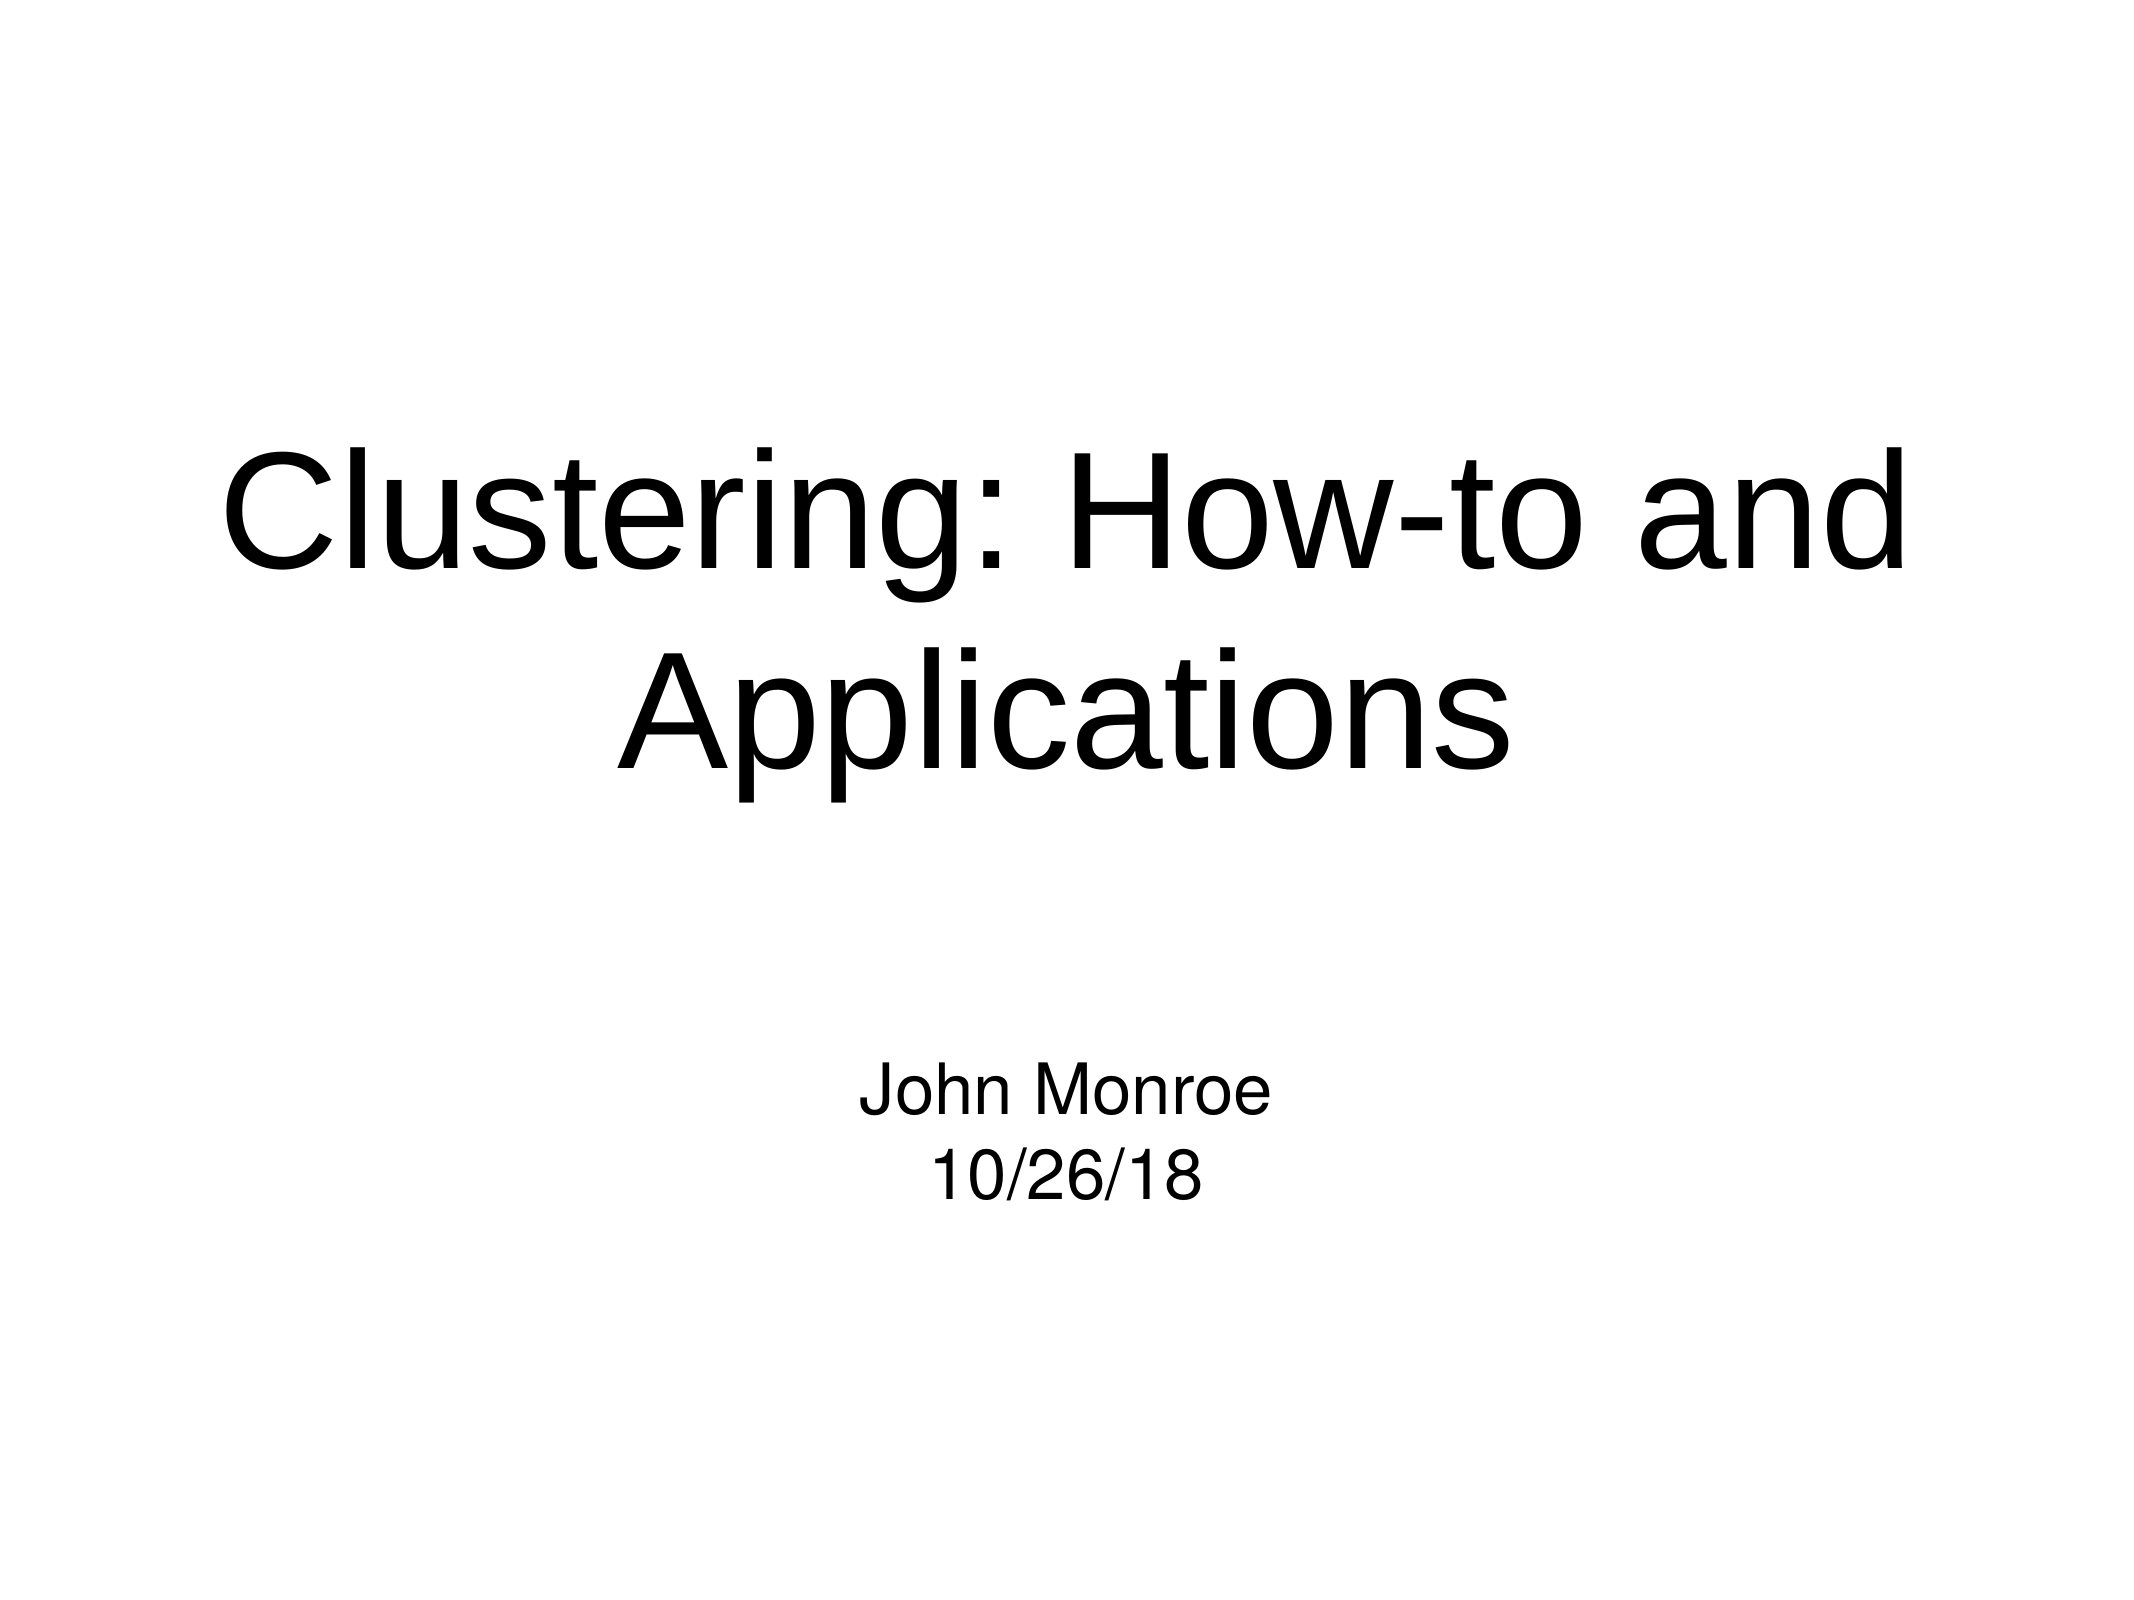

# Clustering: How-to and Applications
John Monroe
10/26/18